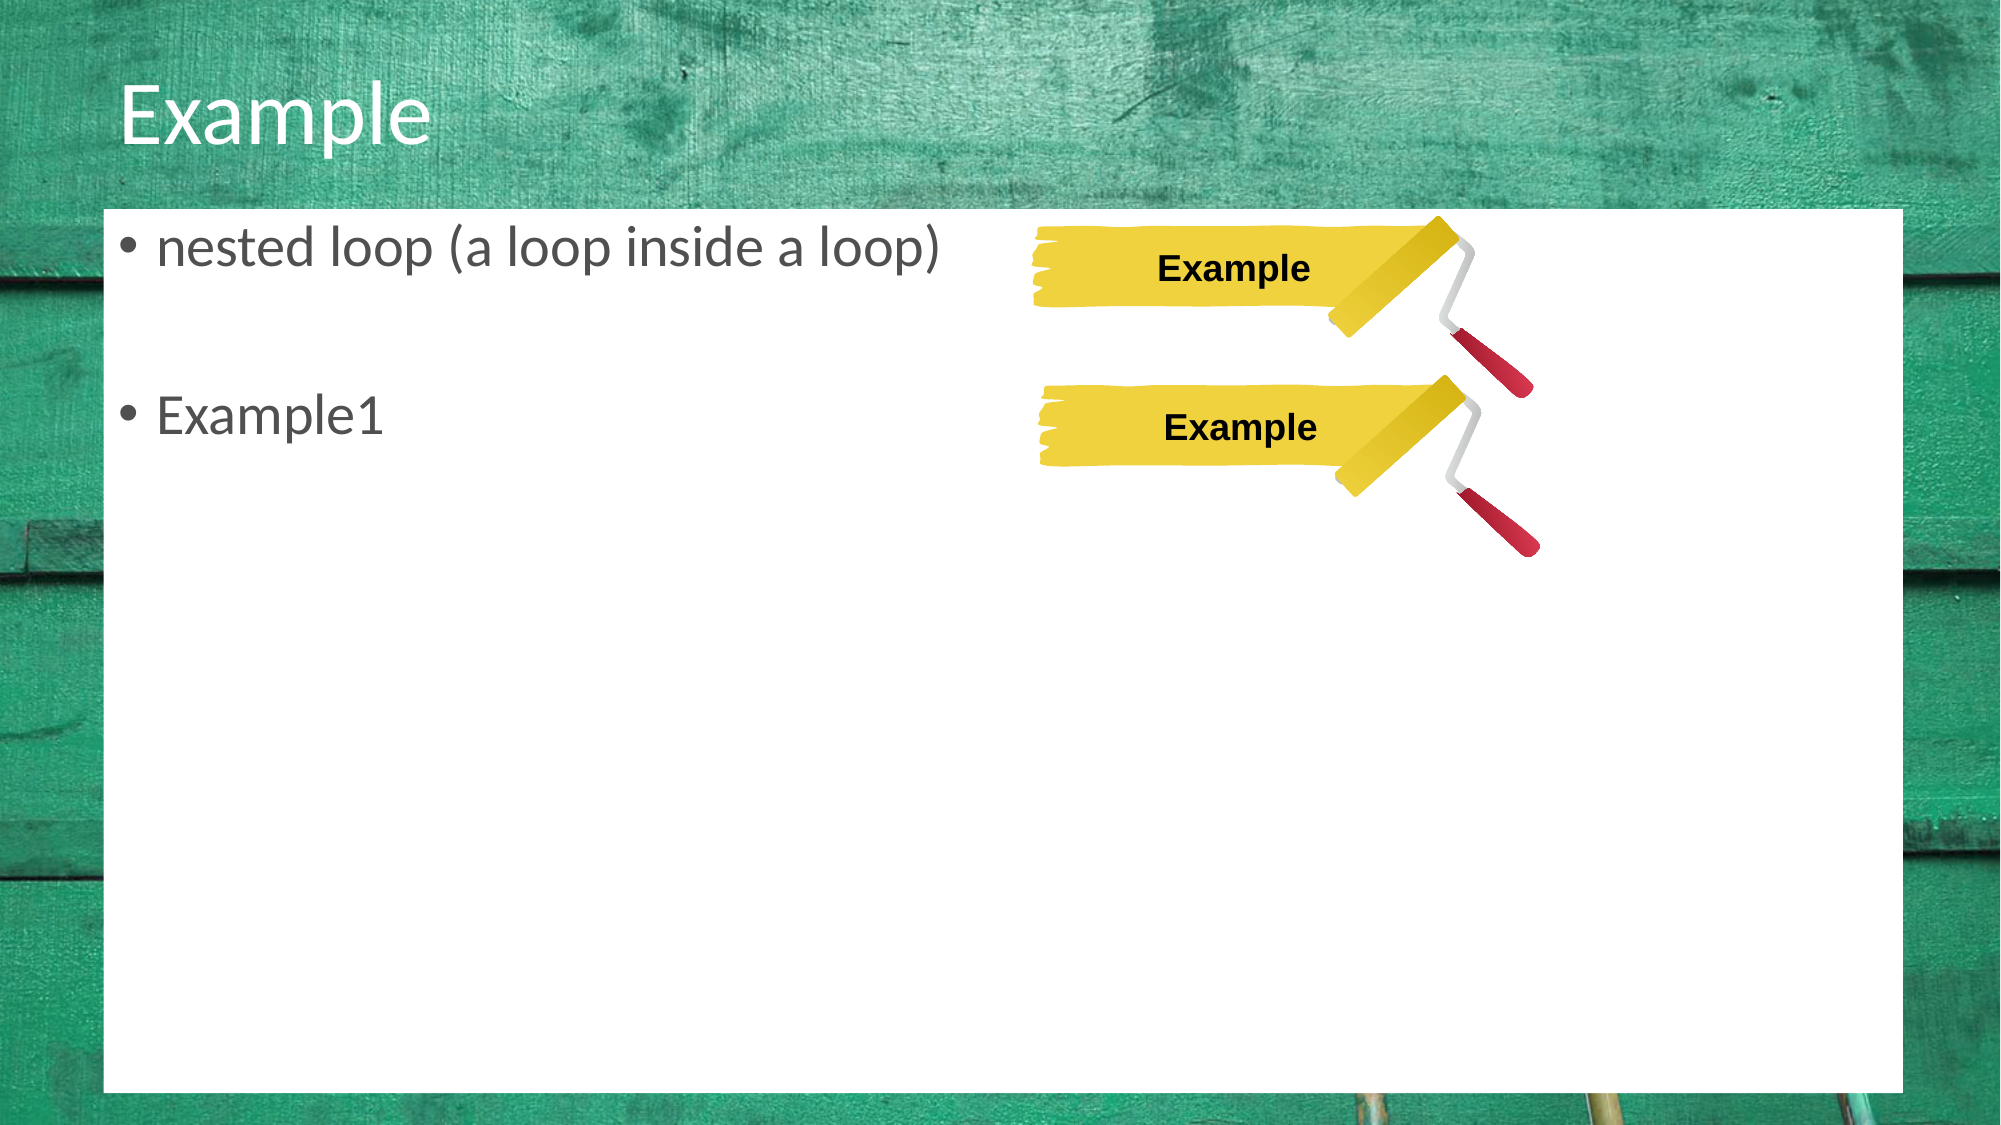

# Example
nested loop (a loop inside a loop)

Example1
Example

Example